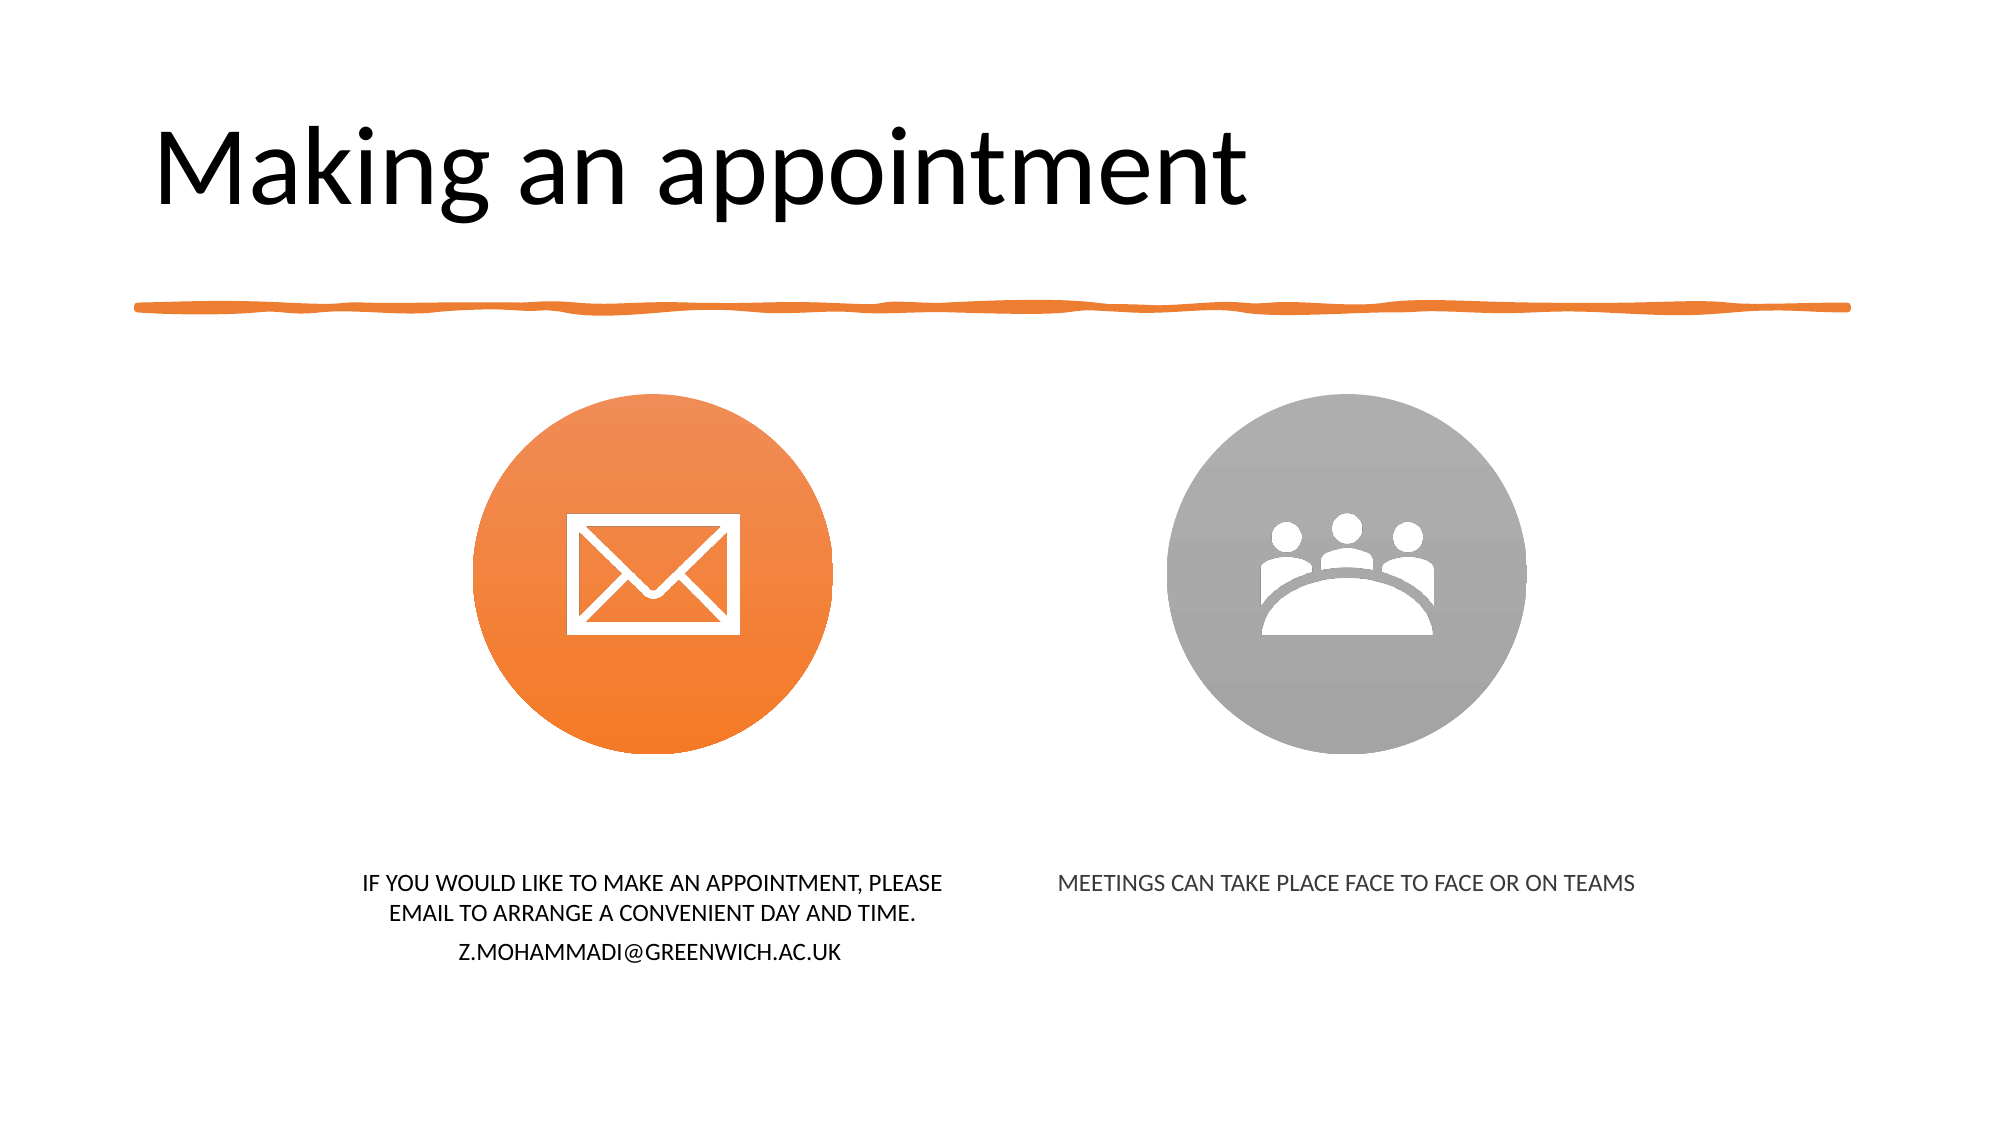

# Making an appointment

If you would like to make an appointment, please email to arrange a convenient day and time.
z.Mohammadi@greenwich.ac.uk
Meetings can take place face to face or on Teams